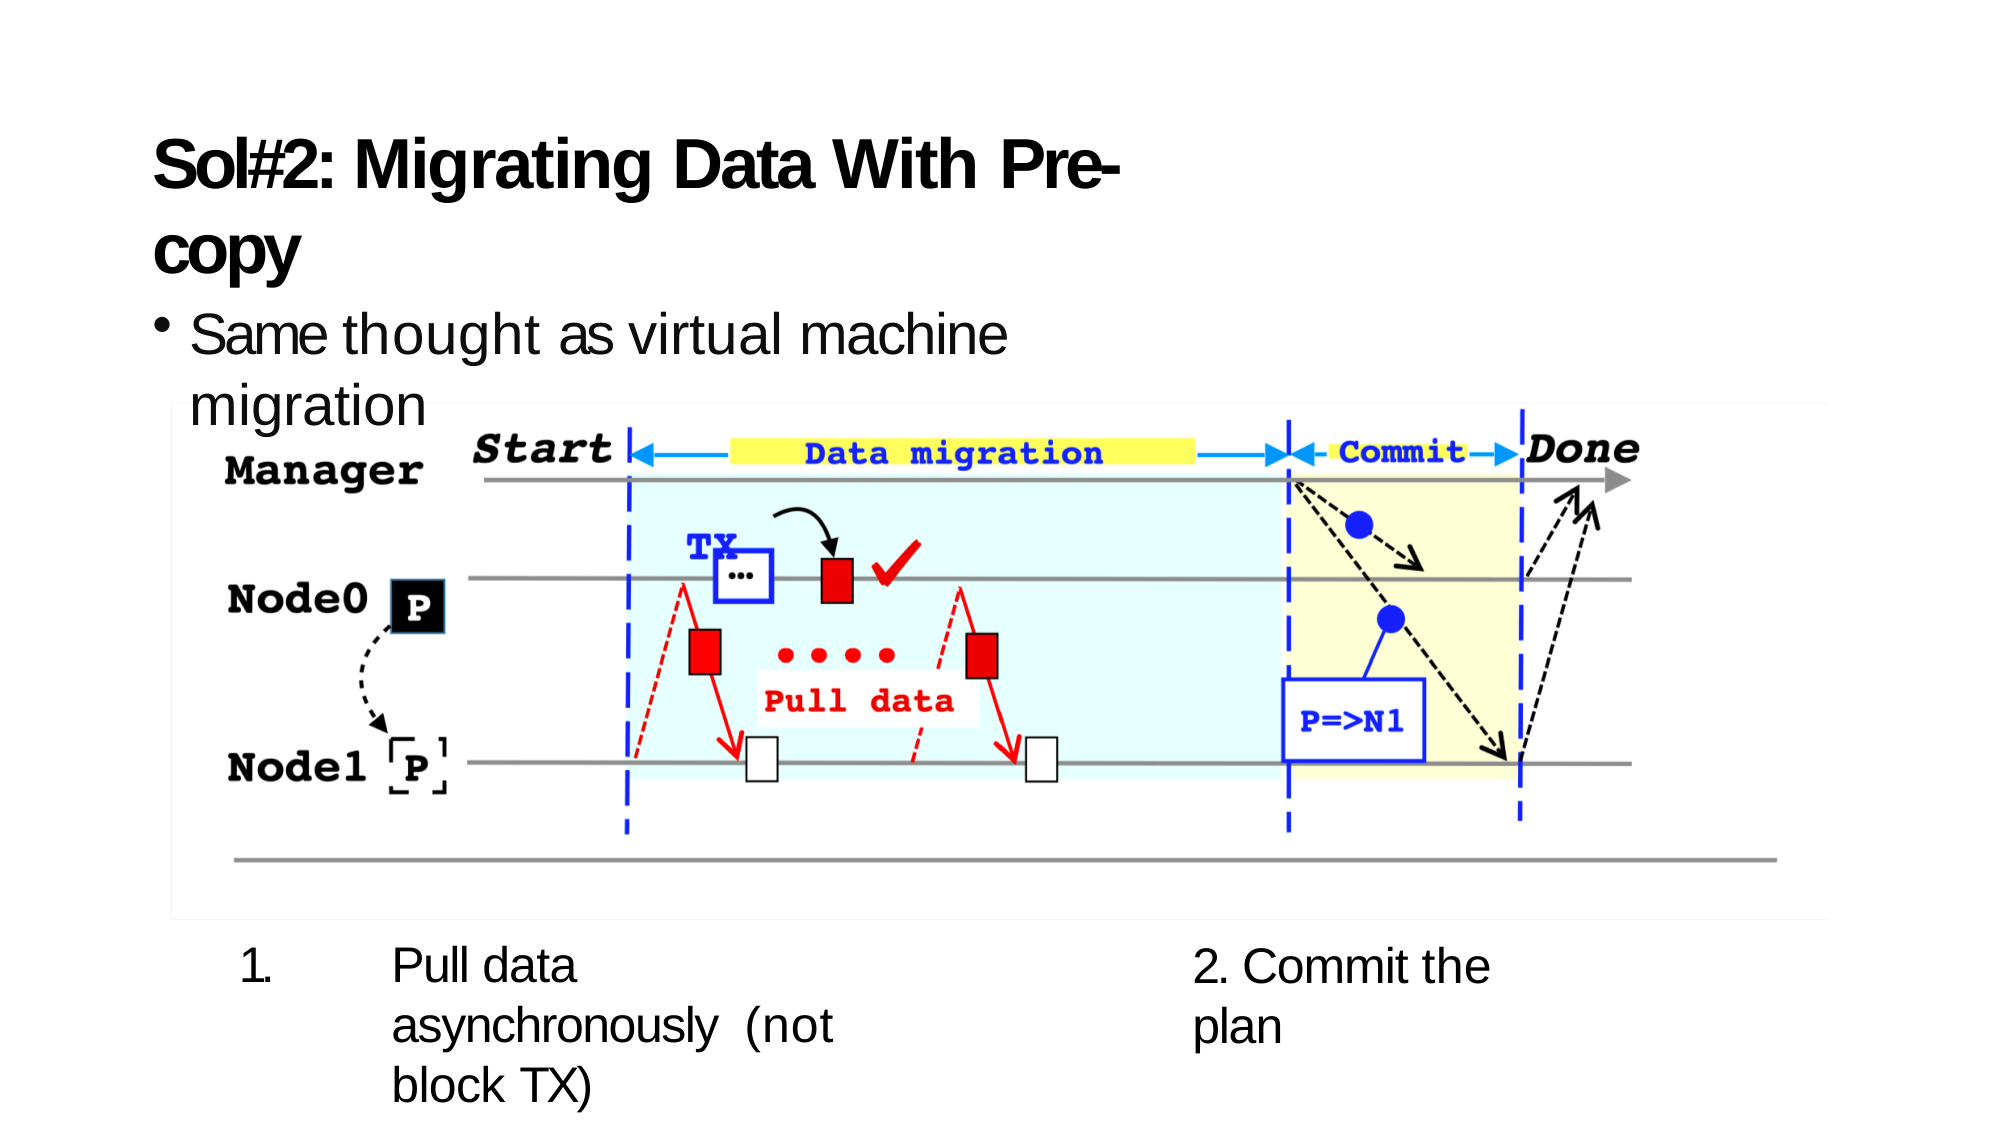

# Sol#2: Migrating Data With Pre-copy
Same thought as virtual machine migration

1.	Pull data asynchronously  (not block TX)
2. Commit the plan